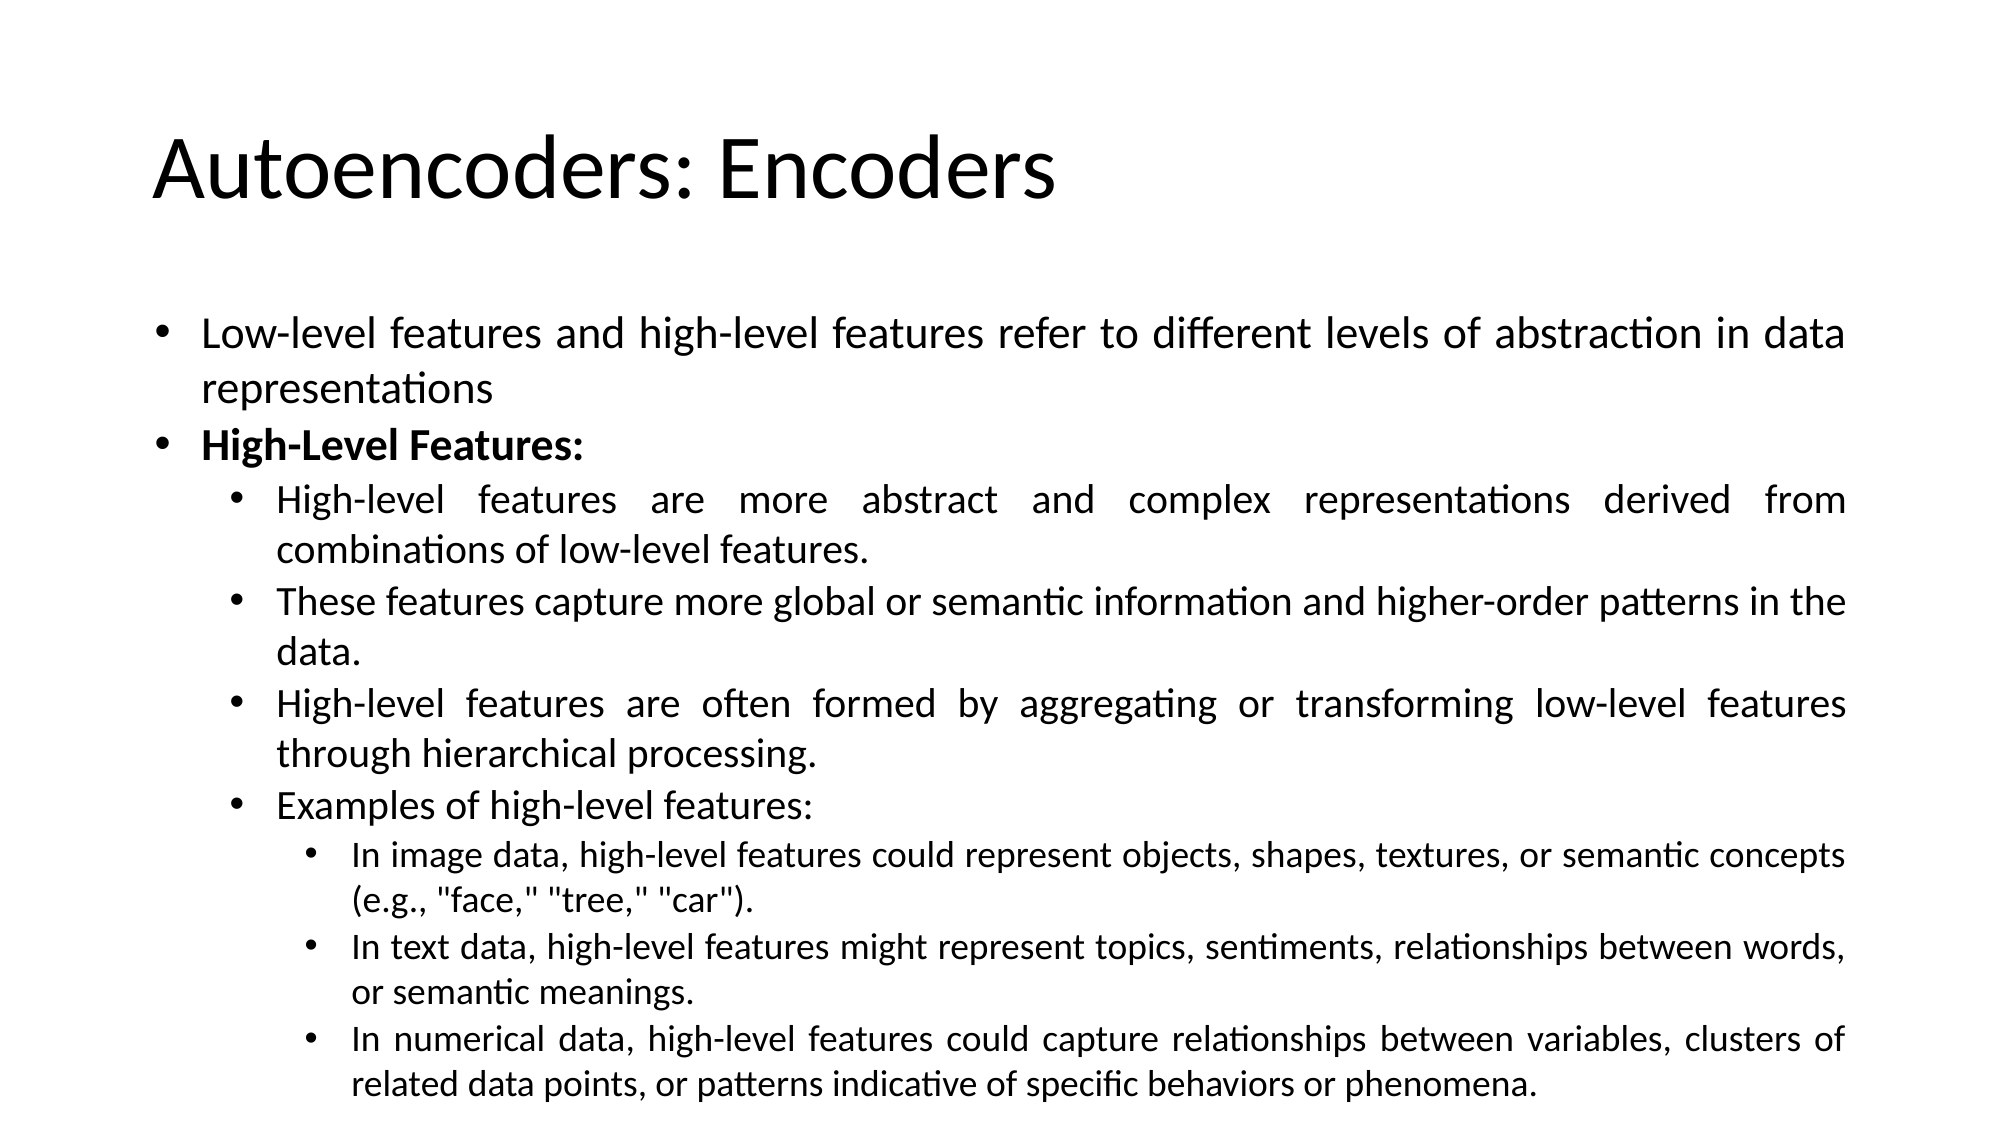

# Autoencoders: Encoders
Low-level features and high-level features refer to different levels of abstraction in data representations
High-Level Features:
High-level features are more abstract and complex representations derived from combinations of low-level features.
These features capture more global or semantic information and higher-order patterns in the data.
High-level features are often formed by aggregating or transforming low-level features through hierarchical processing.
Examples of high-level features:
In image data, high-level features could represent objects, shapes, textures, or semantic concepts (e.g., "face," "tree," "car").
In text data, high-level features might represent topics, sentiments, relationships between words, or semantic meanings.
In numerical data, high-level features could capture relationships between variables, clusters of related data points, or patterns indicative of specific behaviors or phenomena.